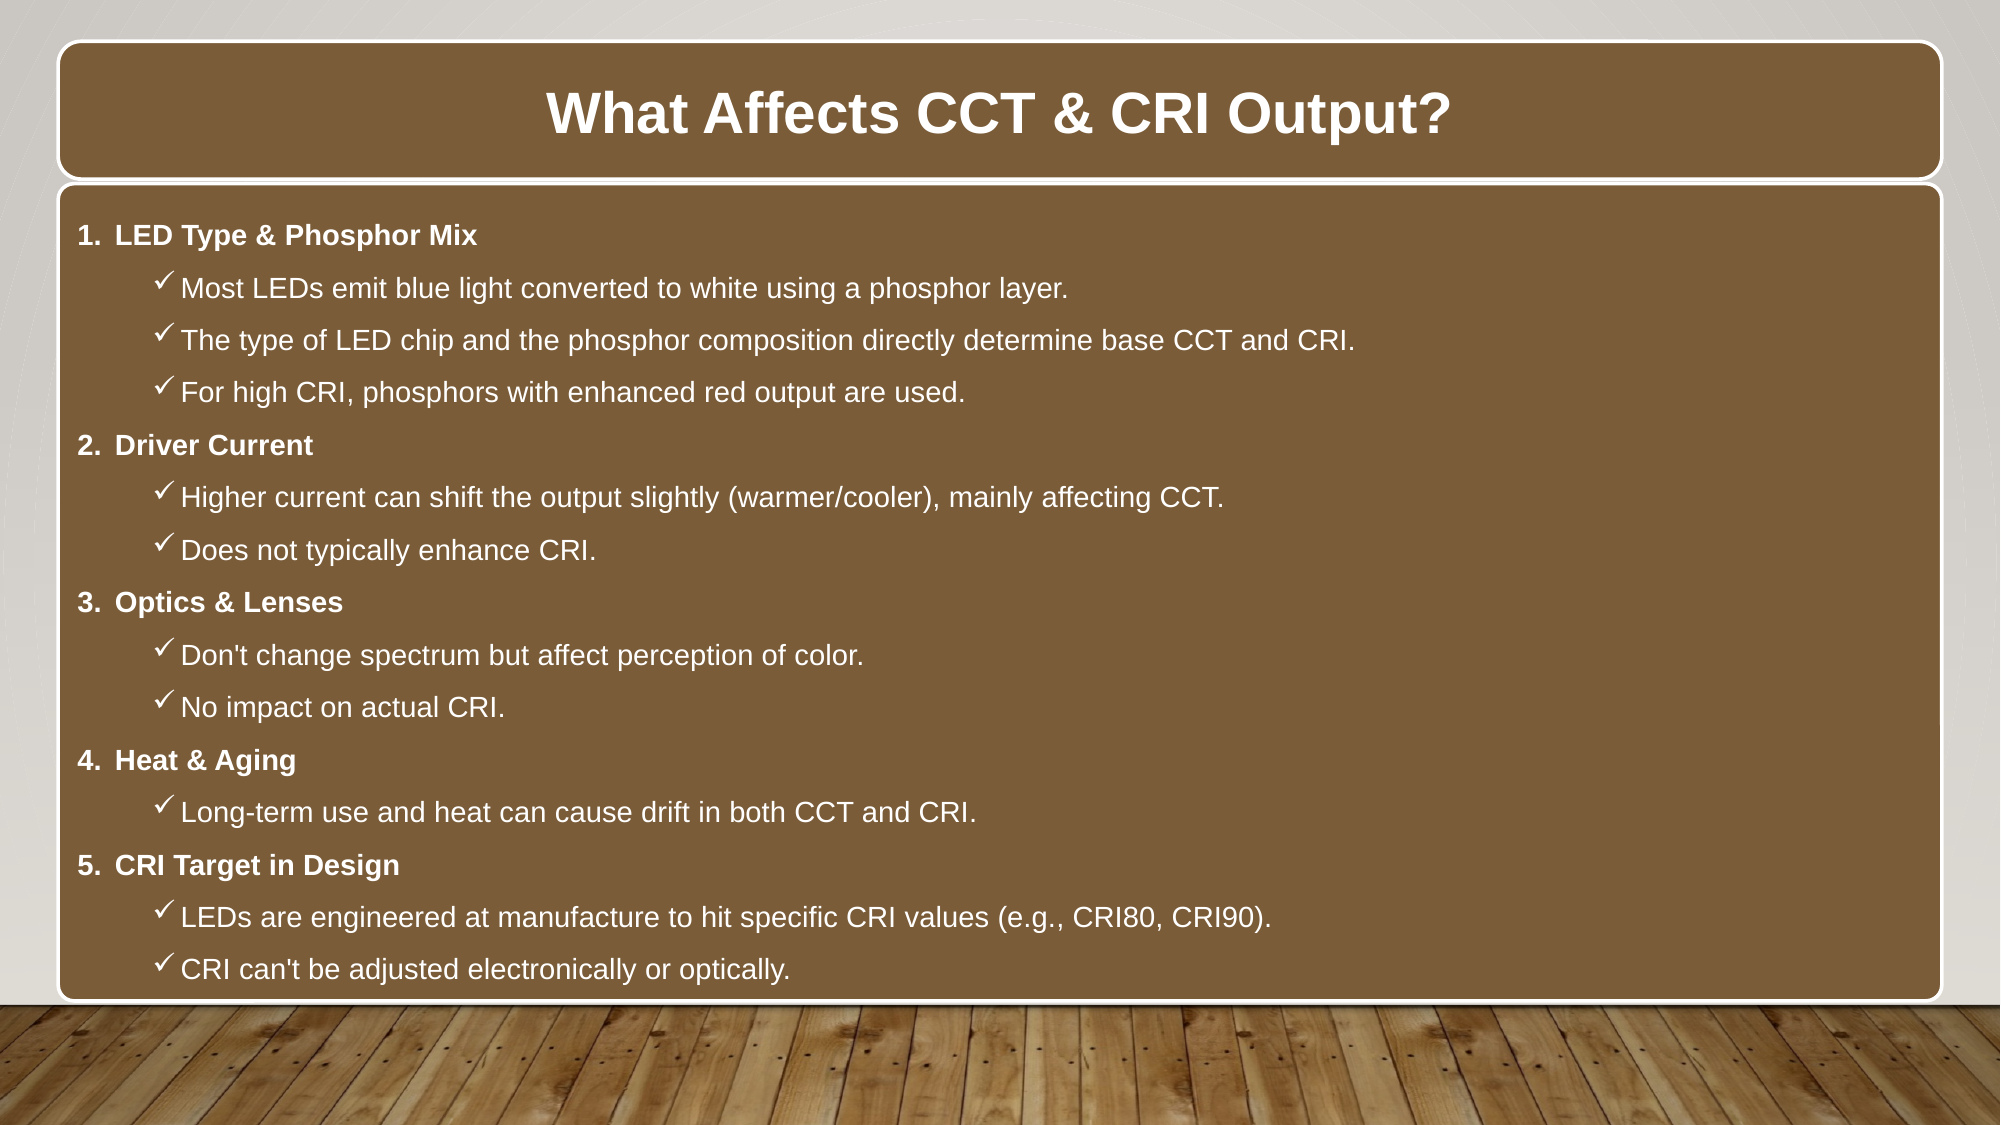

What Affects CCT & CRI Output?
LED Type & Phosphor Mix
Most LEDs emit blue light converted to white using a phosphor layer.
The type of LED chip and the phosphor composition directly determine base CCT and CRI.
For high CRI, phosphors with enhanced red output are used.
Driver Current
Higher current can shift the output slightly (warmer/cooler), mainly affecting CCT.
Does not typically enhance CRI.
Optics & Lenses
Don't change spectrum but affect perception of color.
No impact on actual CRI.
Heat & Aging
Long-term use and heat can cause drift in both CCT and CRI.
CRI Target in Design
LEDs are engineered at manufacture to hit specific CRI values (e.g., CRI80, CRI90).
CRI can't be adjusted electronically or optically.